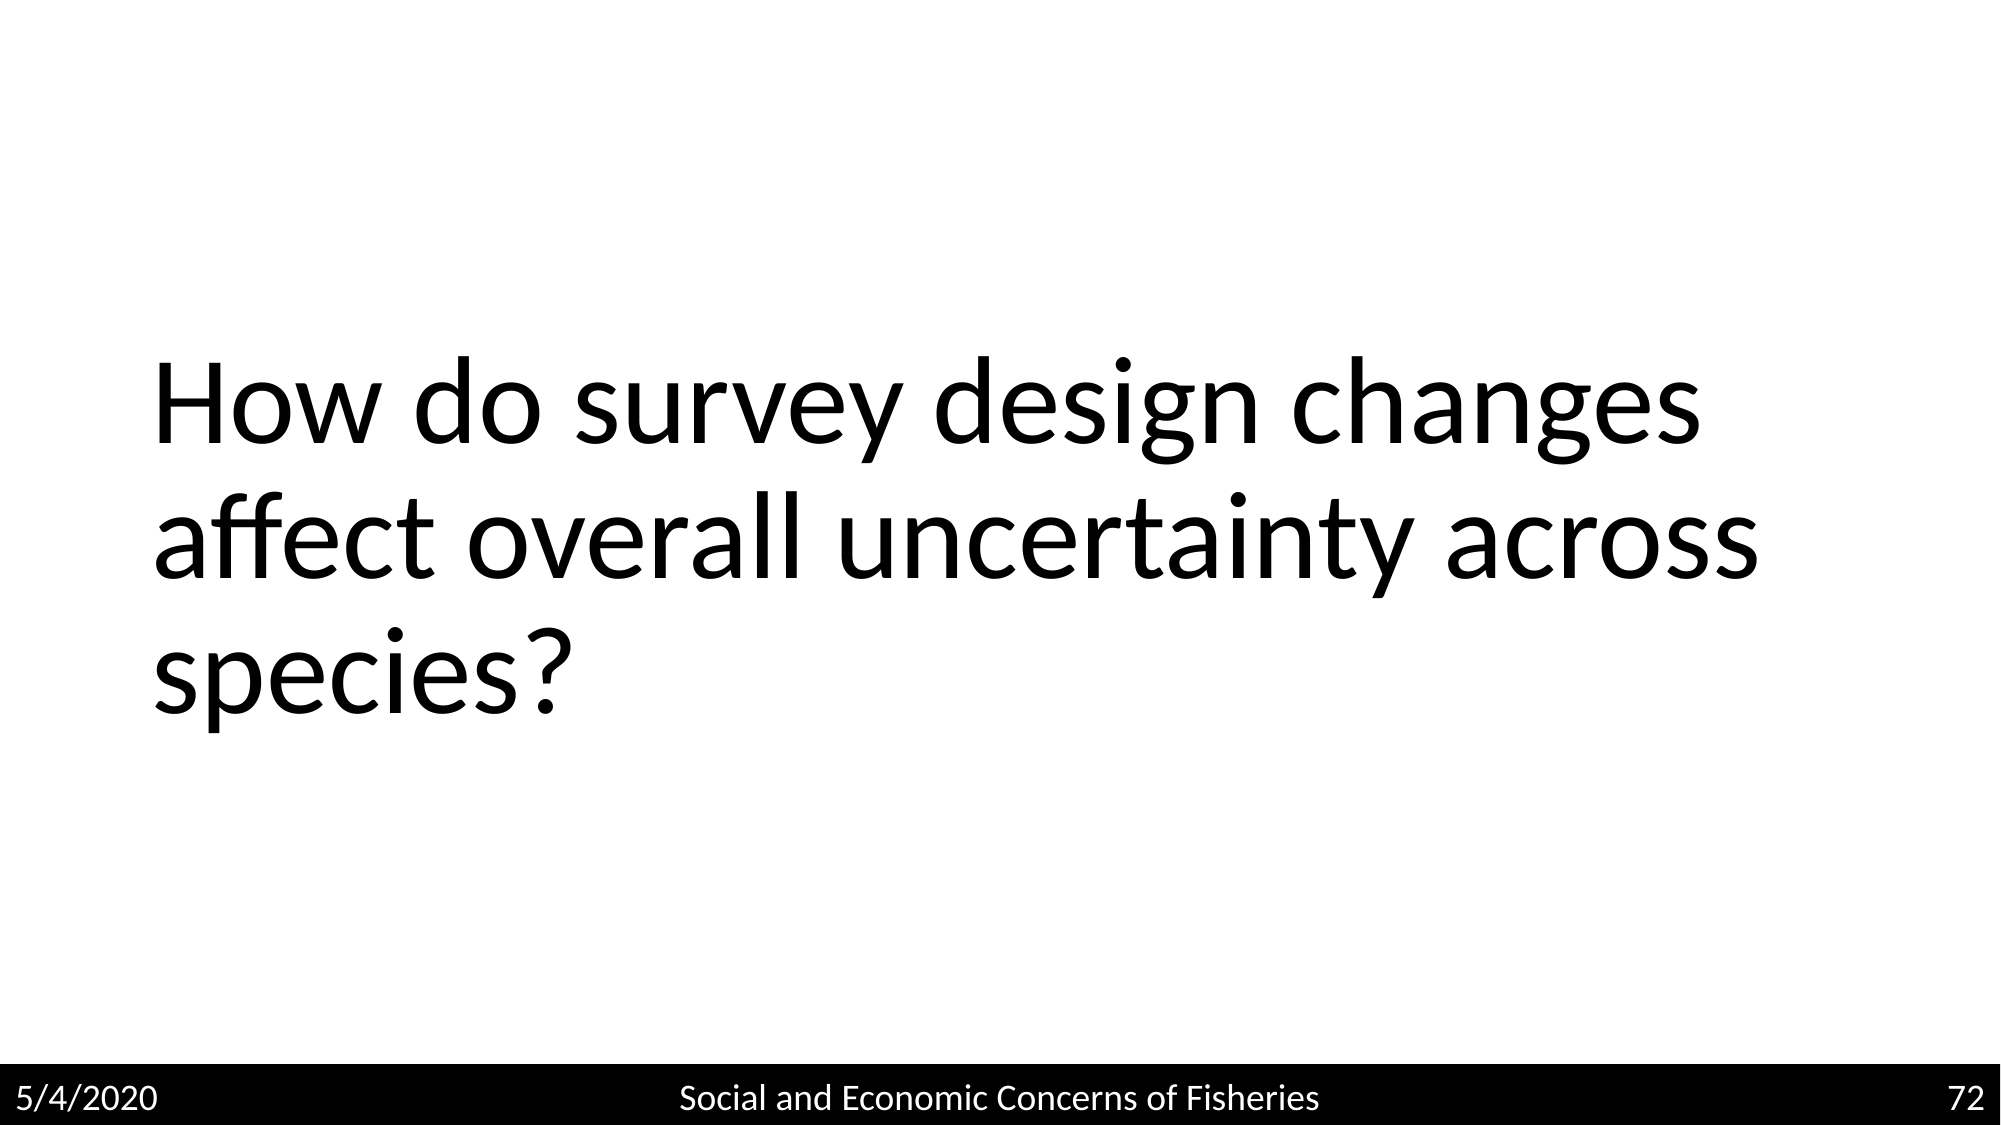

# How do survey design changes affect overall uncertainty across species?

5/4/2020
Social and Economic Concerns of Fisheries
72